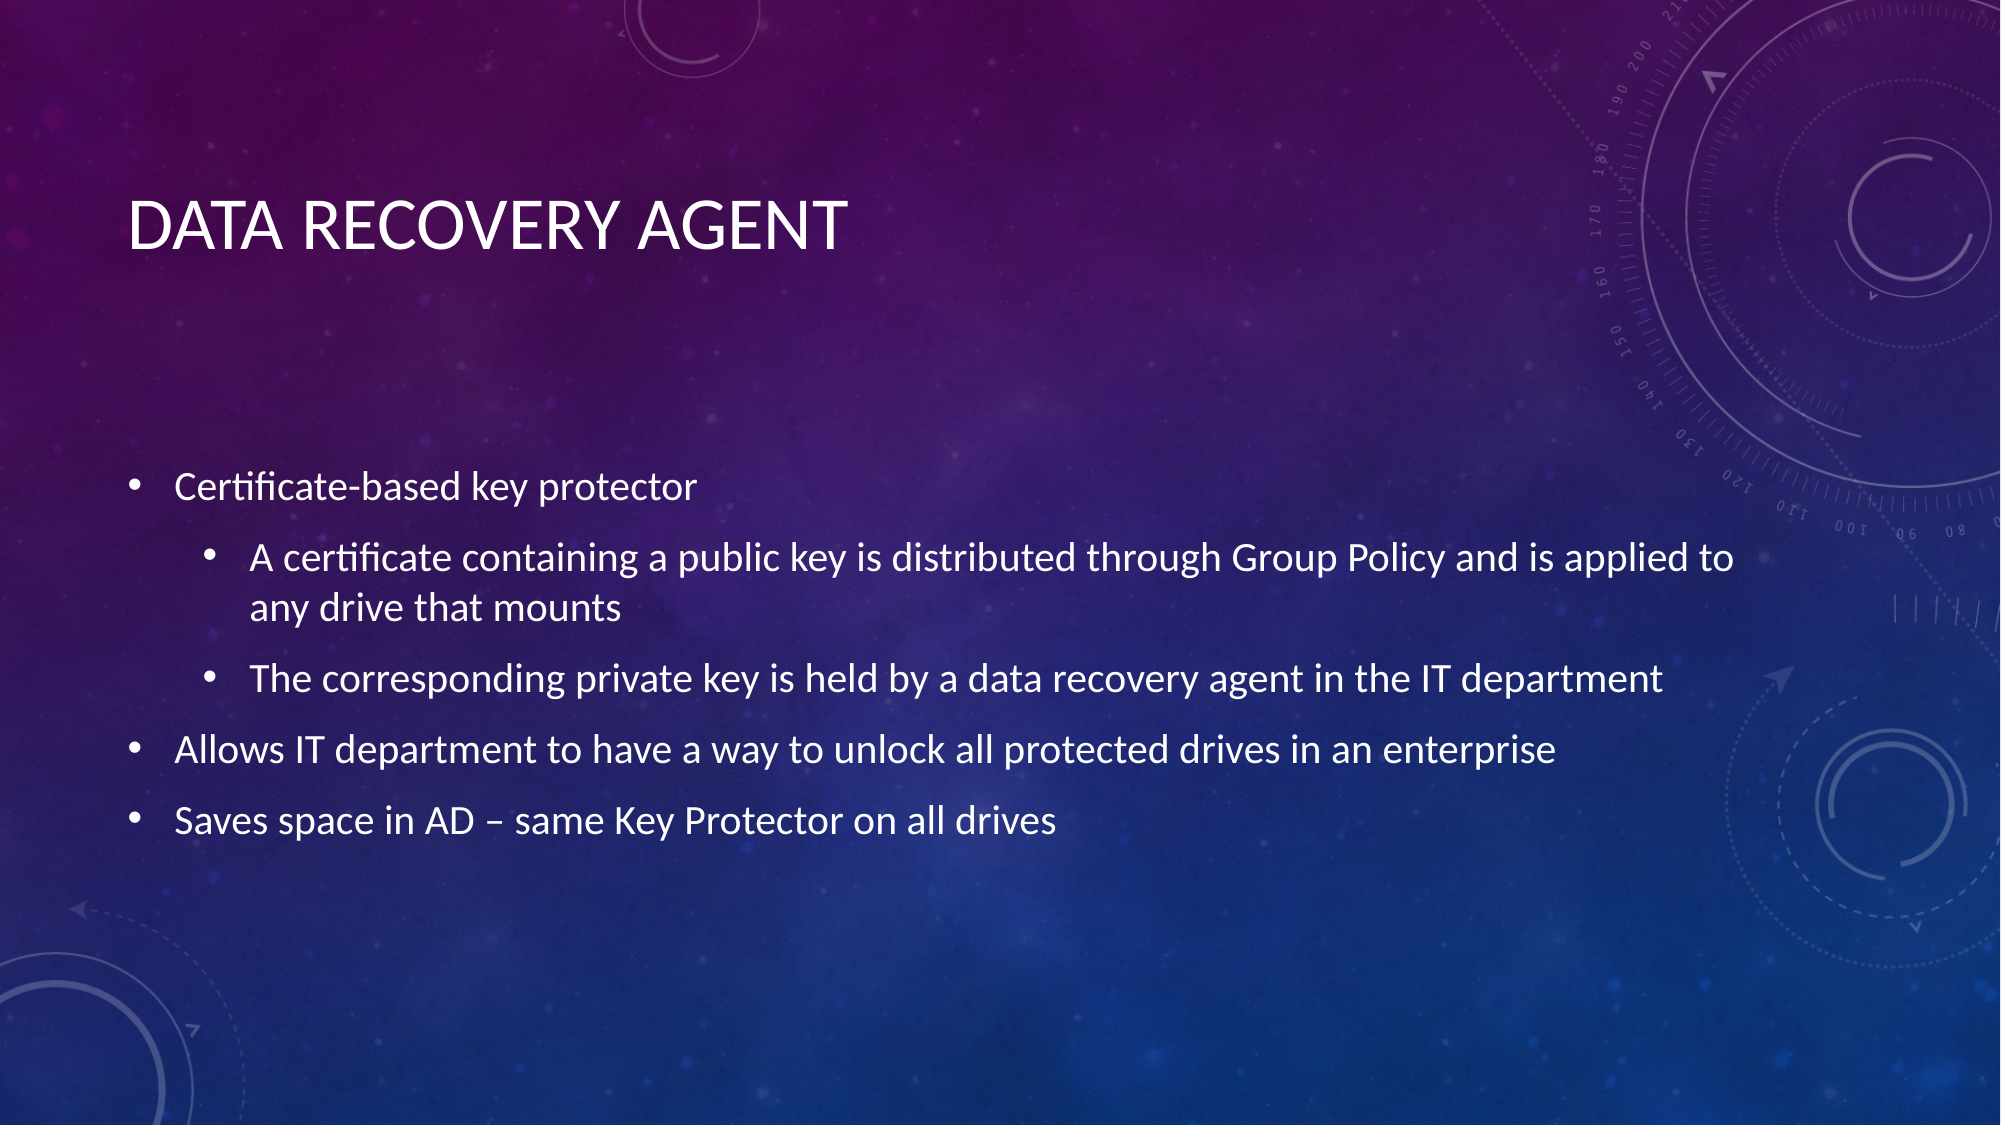

# Data Recovery Agent

Certificate-based key protector
A certificate containing a public key is distributed through Group Policy and is applied to any drive that mounts
The corresponding private key is held by a data recovery agent in the IT department
Allows IT department to have a way to unlock all protected drives in an enterprise
Saves space in AD – same Key Protector on all drives